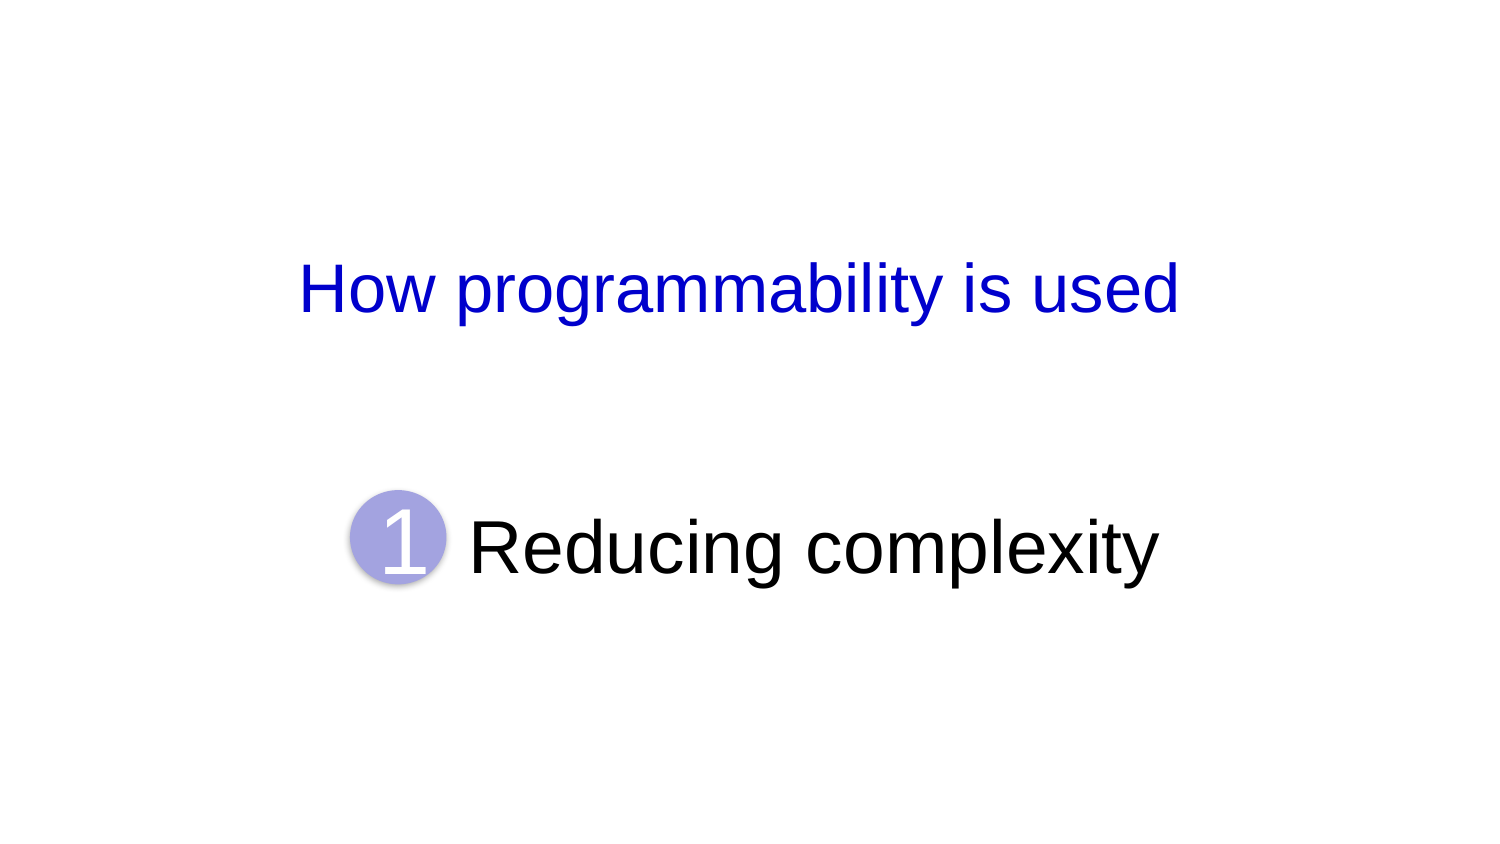

# How programmability is used
     Reducing complexity
1